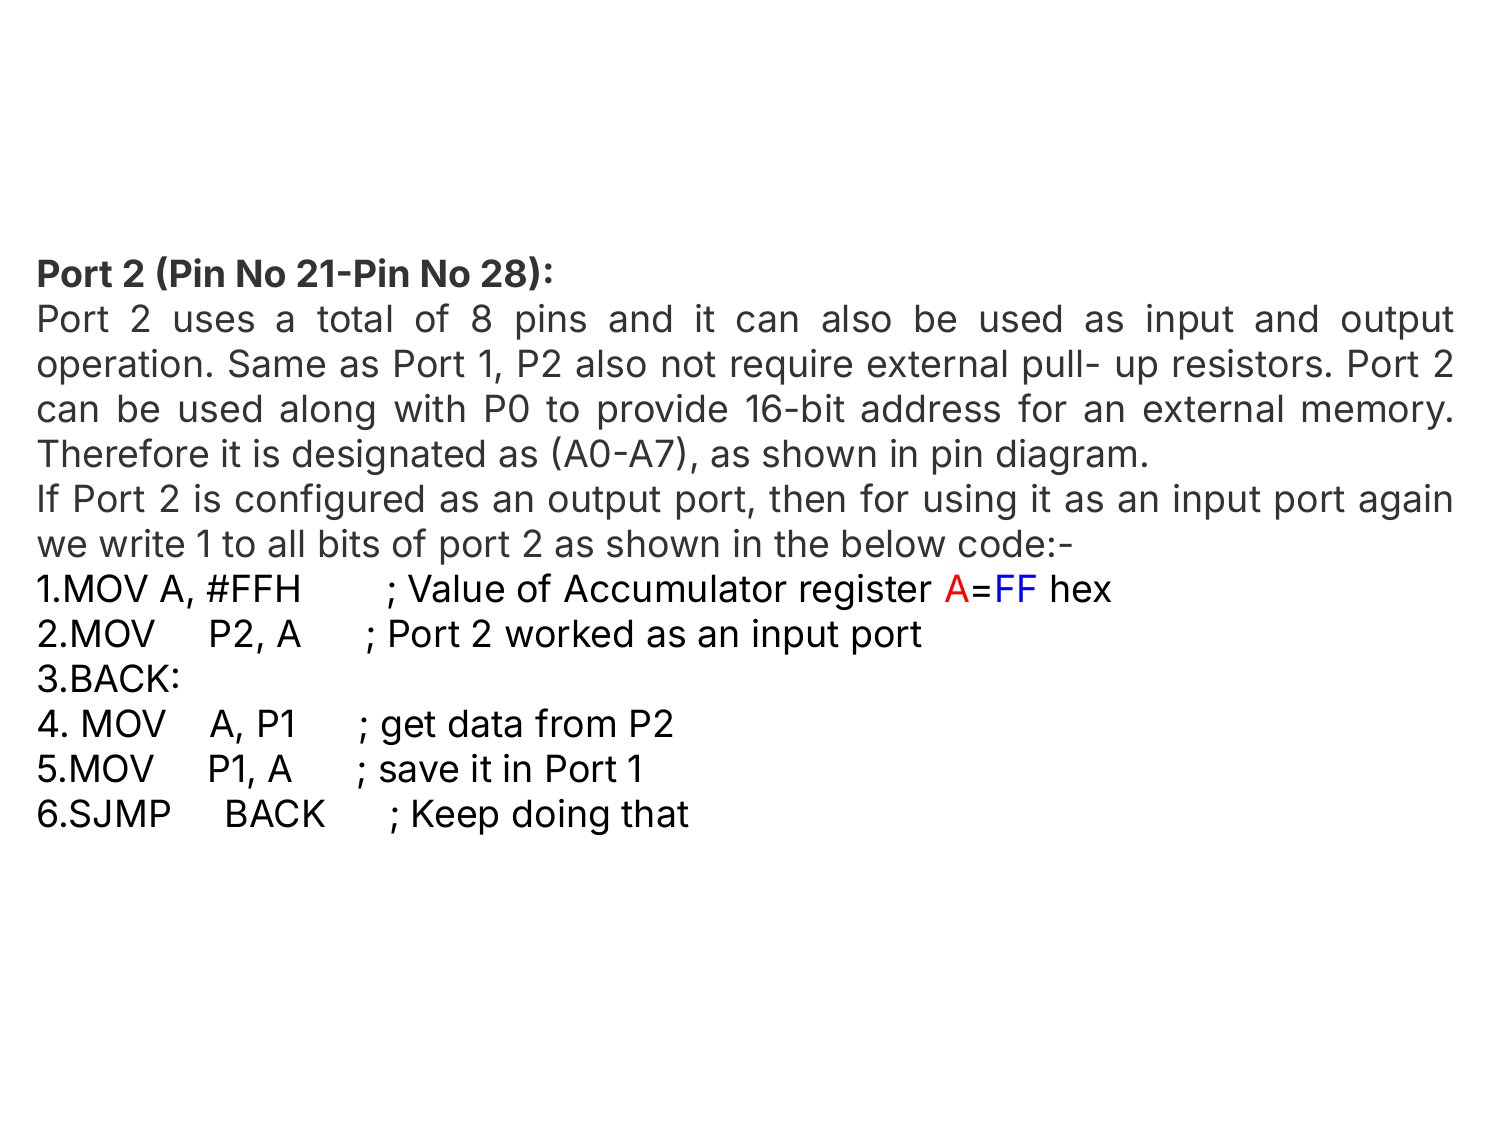

#
Port 2 (Pin No 21-Pin No 28):
Port 2 uses a total of 8 pins and it can also be used as input and output operation. Same as Port 1, P2 also not require external pull- up resistors. Port 2 can be used along with P0 to provide 16-bit address for an external memory. Therefore it is designated as (A0-A7), as shown in pin diagram.
If Port 2 is configured as an output port, then for using it as an input port again we write 1 to all bits of port 2 as shown in the below code:-
MOV A, #FFH        ; Value of Accumulator register A=FF hex
MOV     P2, A      ; Port 2 worked as an input port
BACK:
 MOV    A, P1      ; get data from P2
MOV     P1, A      ; save it in Port 1
SJMP     BACK      ; Keep doing that